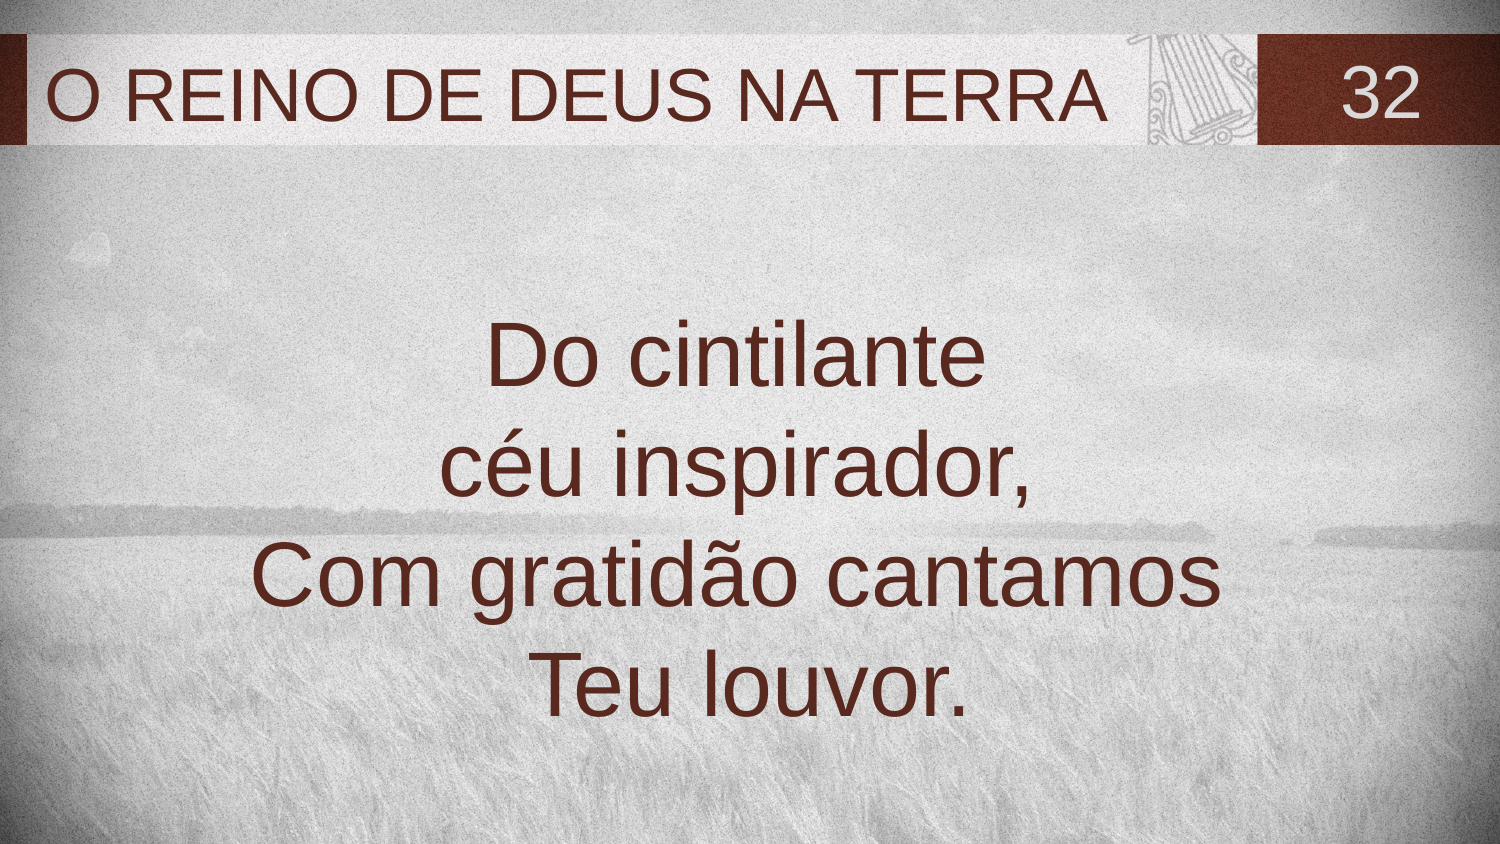

# O REINO DE DEUS NA TERRA
32
Do cintilante
céu inspirador,
Com gratidão cantamos
Teu louvor.